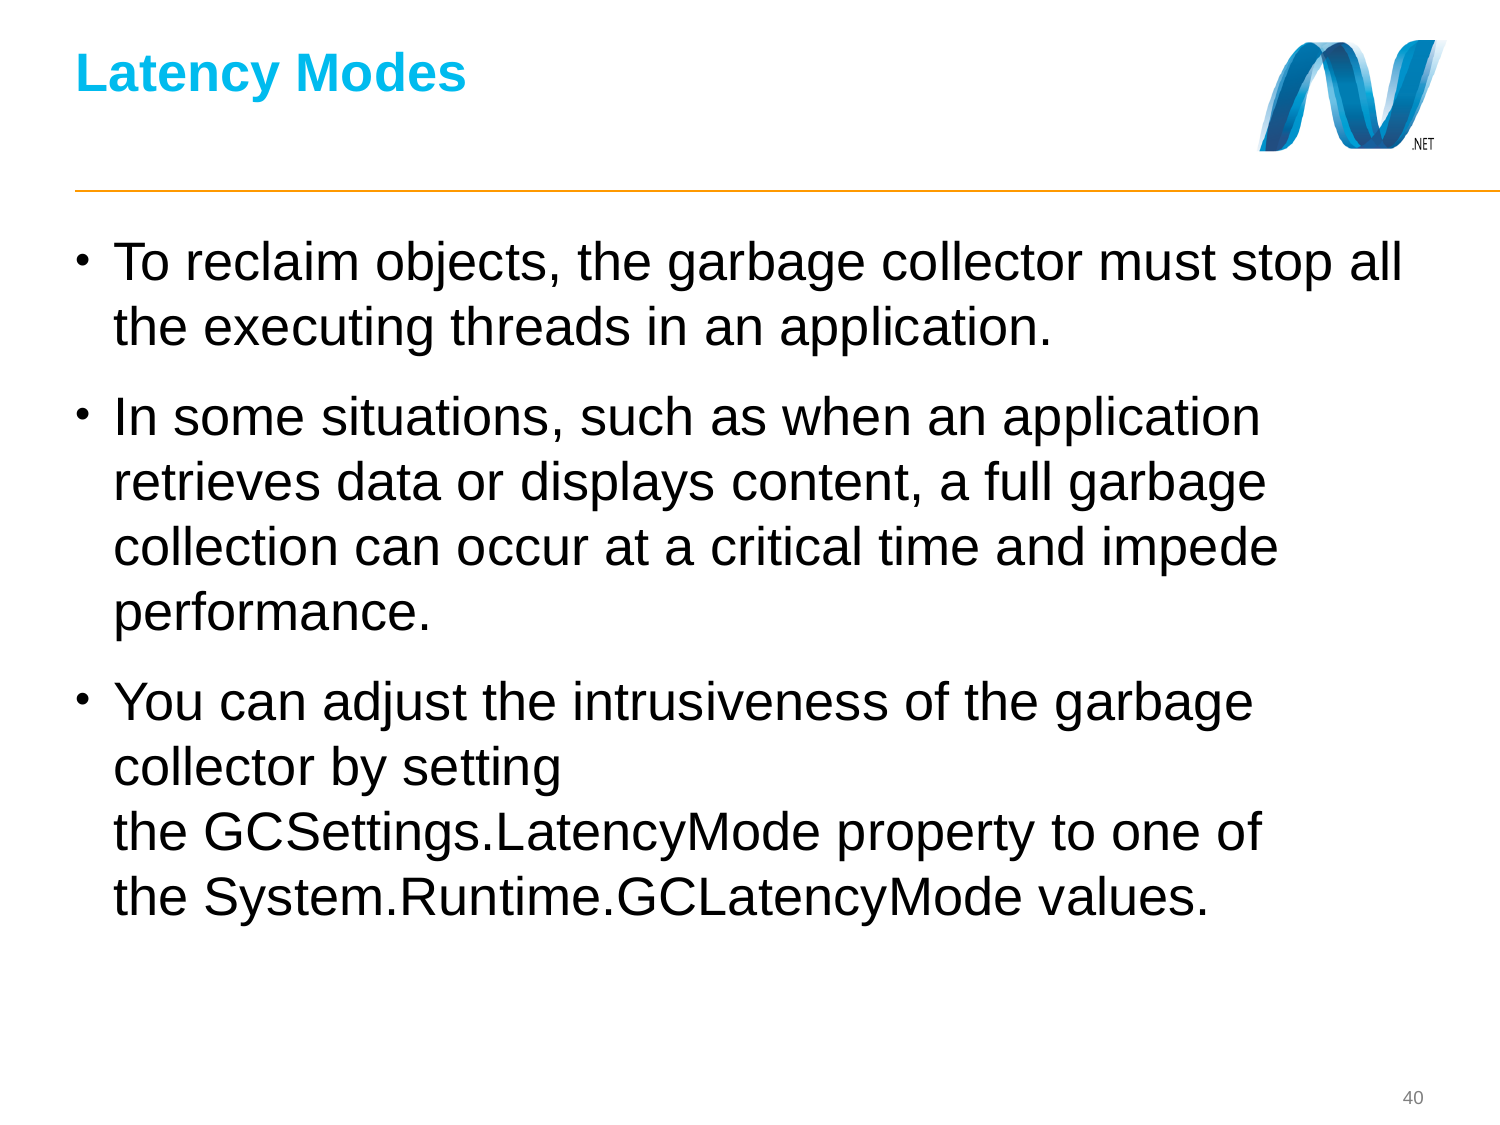

# Latency Modes
To reclaim objects, the garbage collector must stop all the executing threads in an application.
In some situations, such as when an application retrieves data or displays content, a full garbage collection can occur at a critical time and impede performance.
You can adjust the intrusiveness of the garbage collector by setting the GCSettings.LatencyMode property to one of the System.Runtime.GCLatencyMode values.